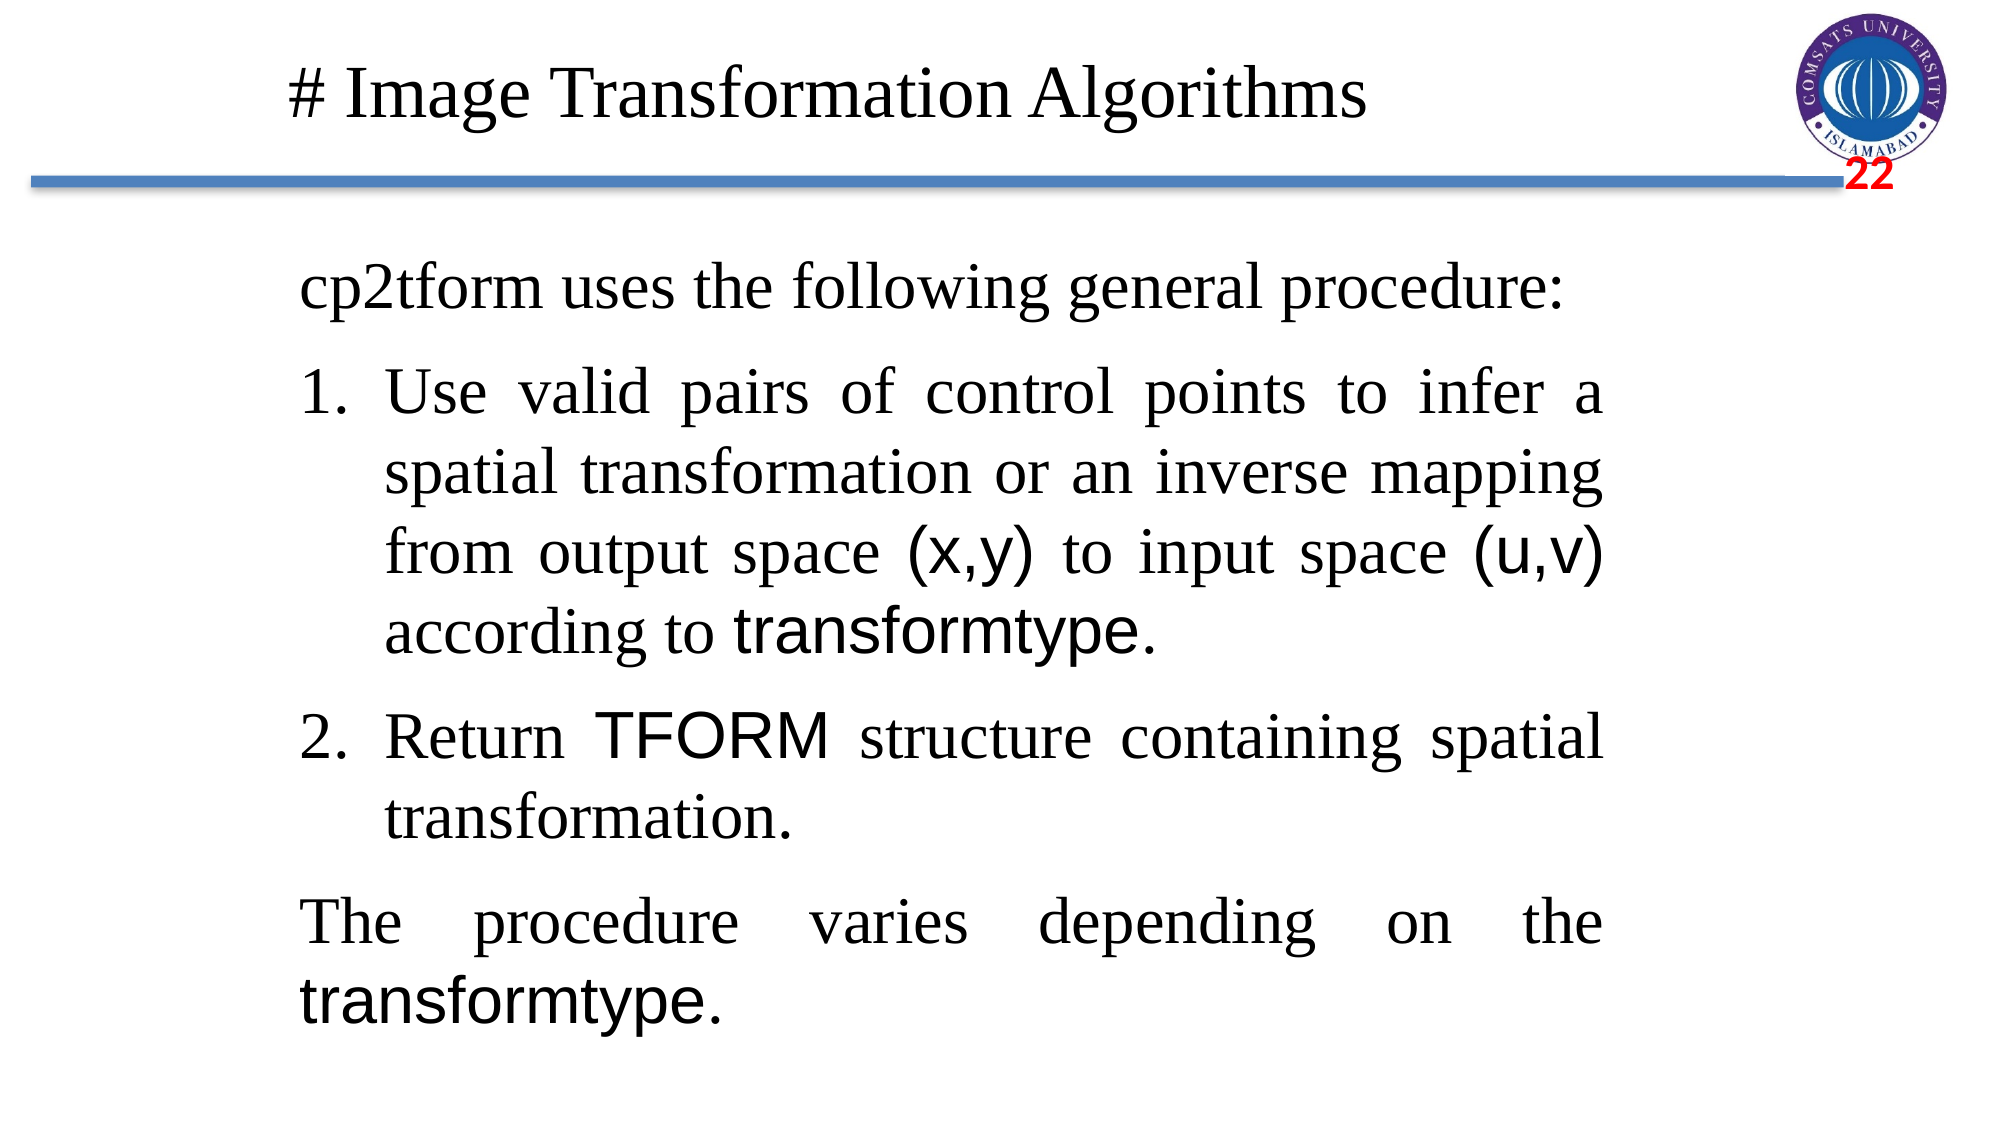

# # Image Transformation Algorithms
cp2tform uses the following general procedure:
Use valid pairs of control points to infer a spatial transformation or an inverse mapping from output space (x,y) to input space (u,v) according to transformtype.
Return TFORM structure containing spatial transformation.
The procedure varies depending on the transformtype.